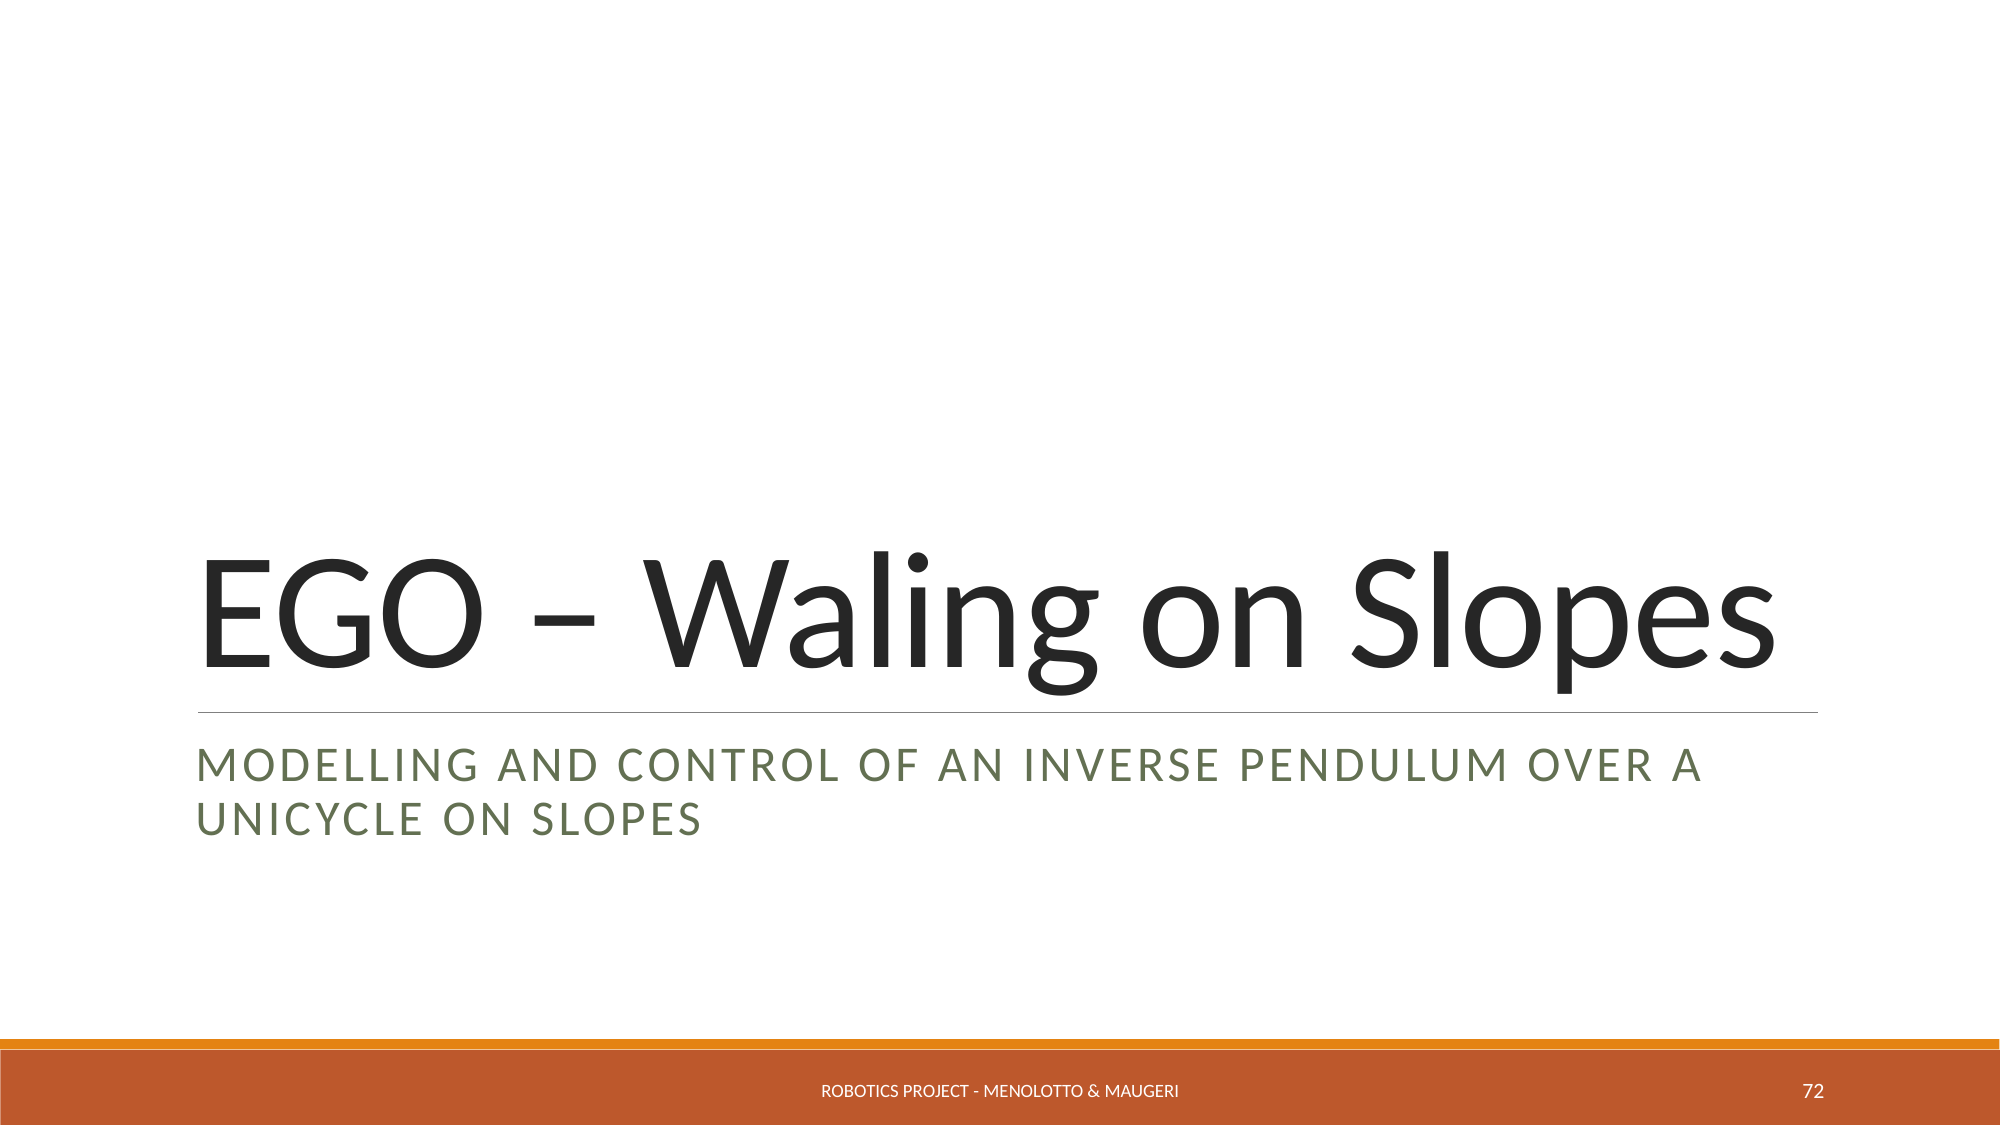

# EGO – Waling on Slopes
Modelling and control of an inverse pendulum over a unicycle on slopes
Robotics Project - Menolotto & Maugeri
72